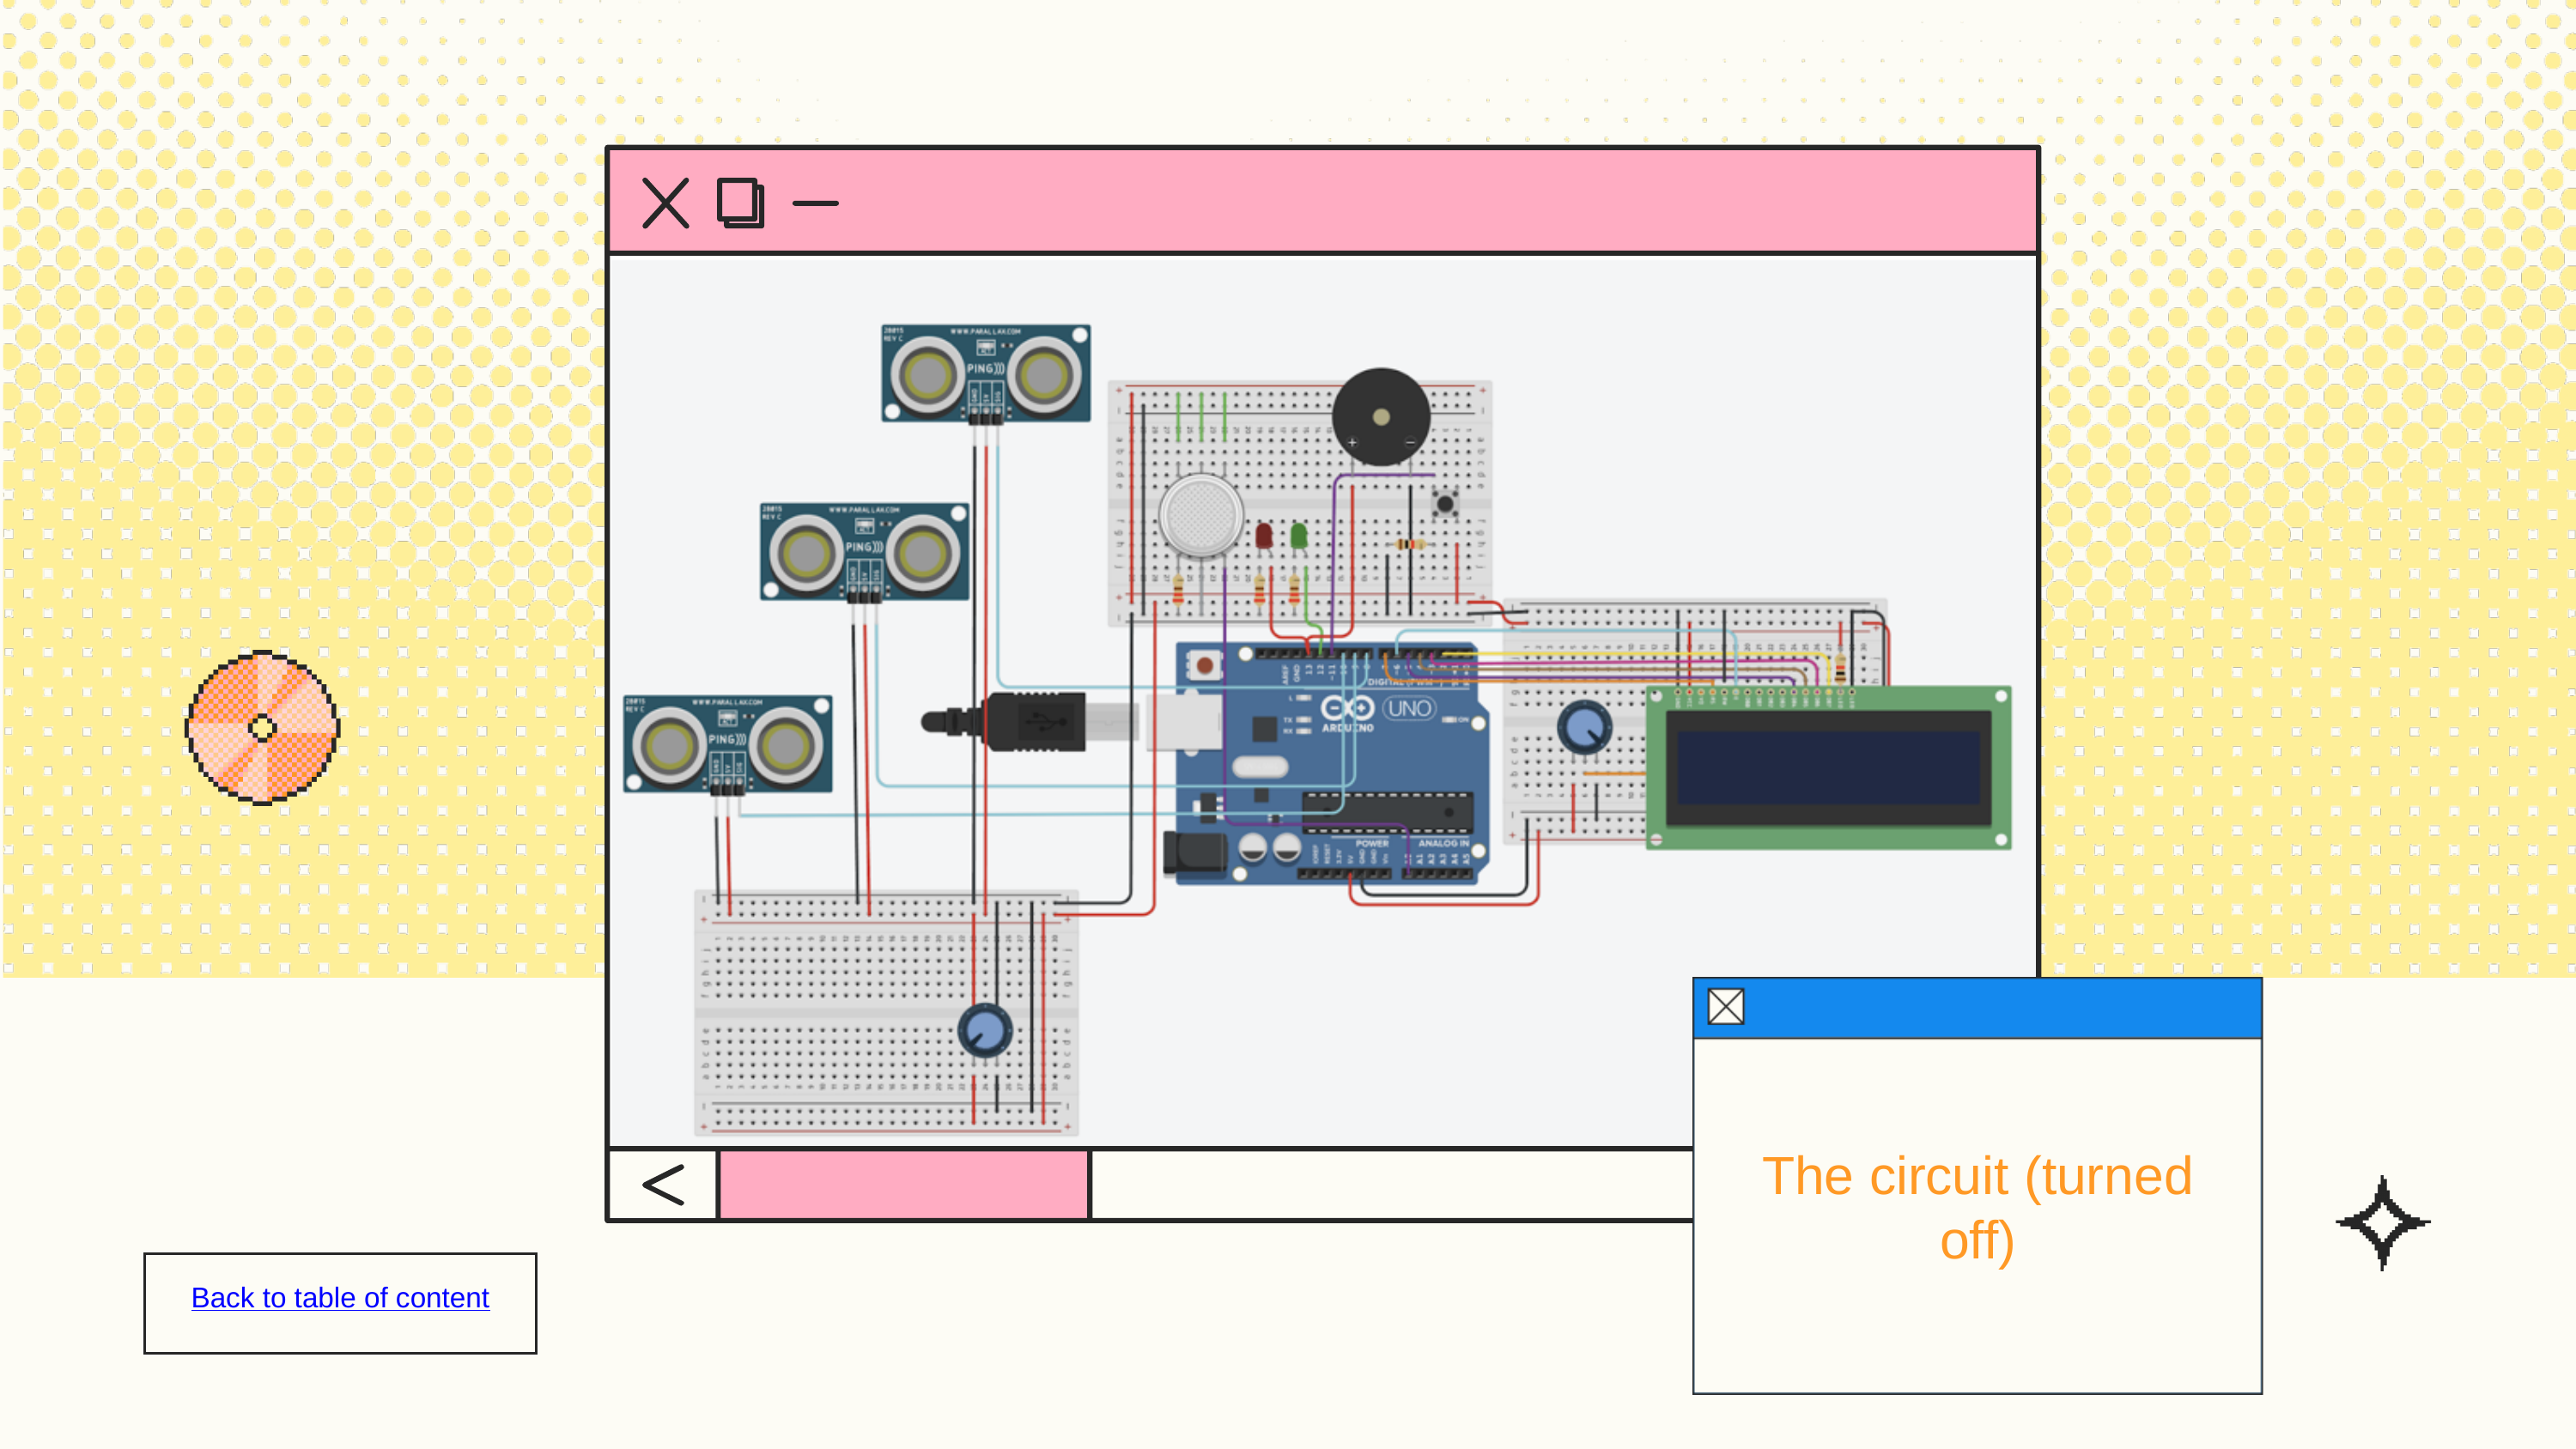

The circuit (turned off)

Back to table of content